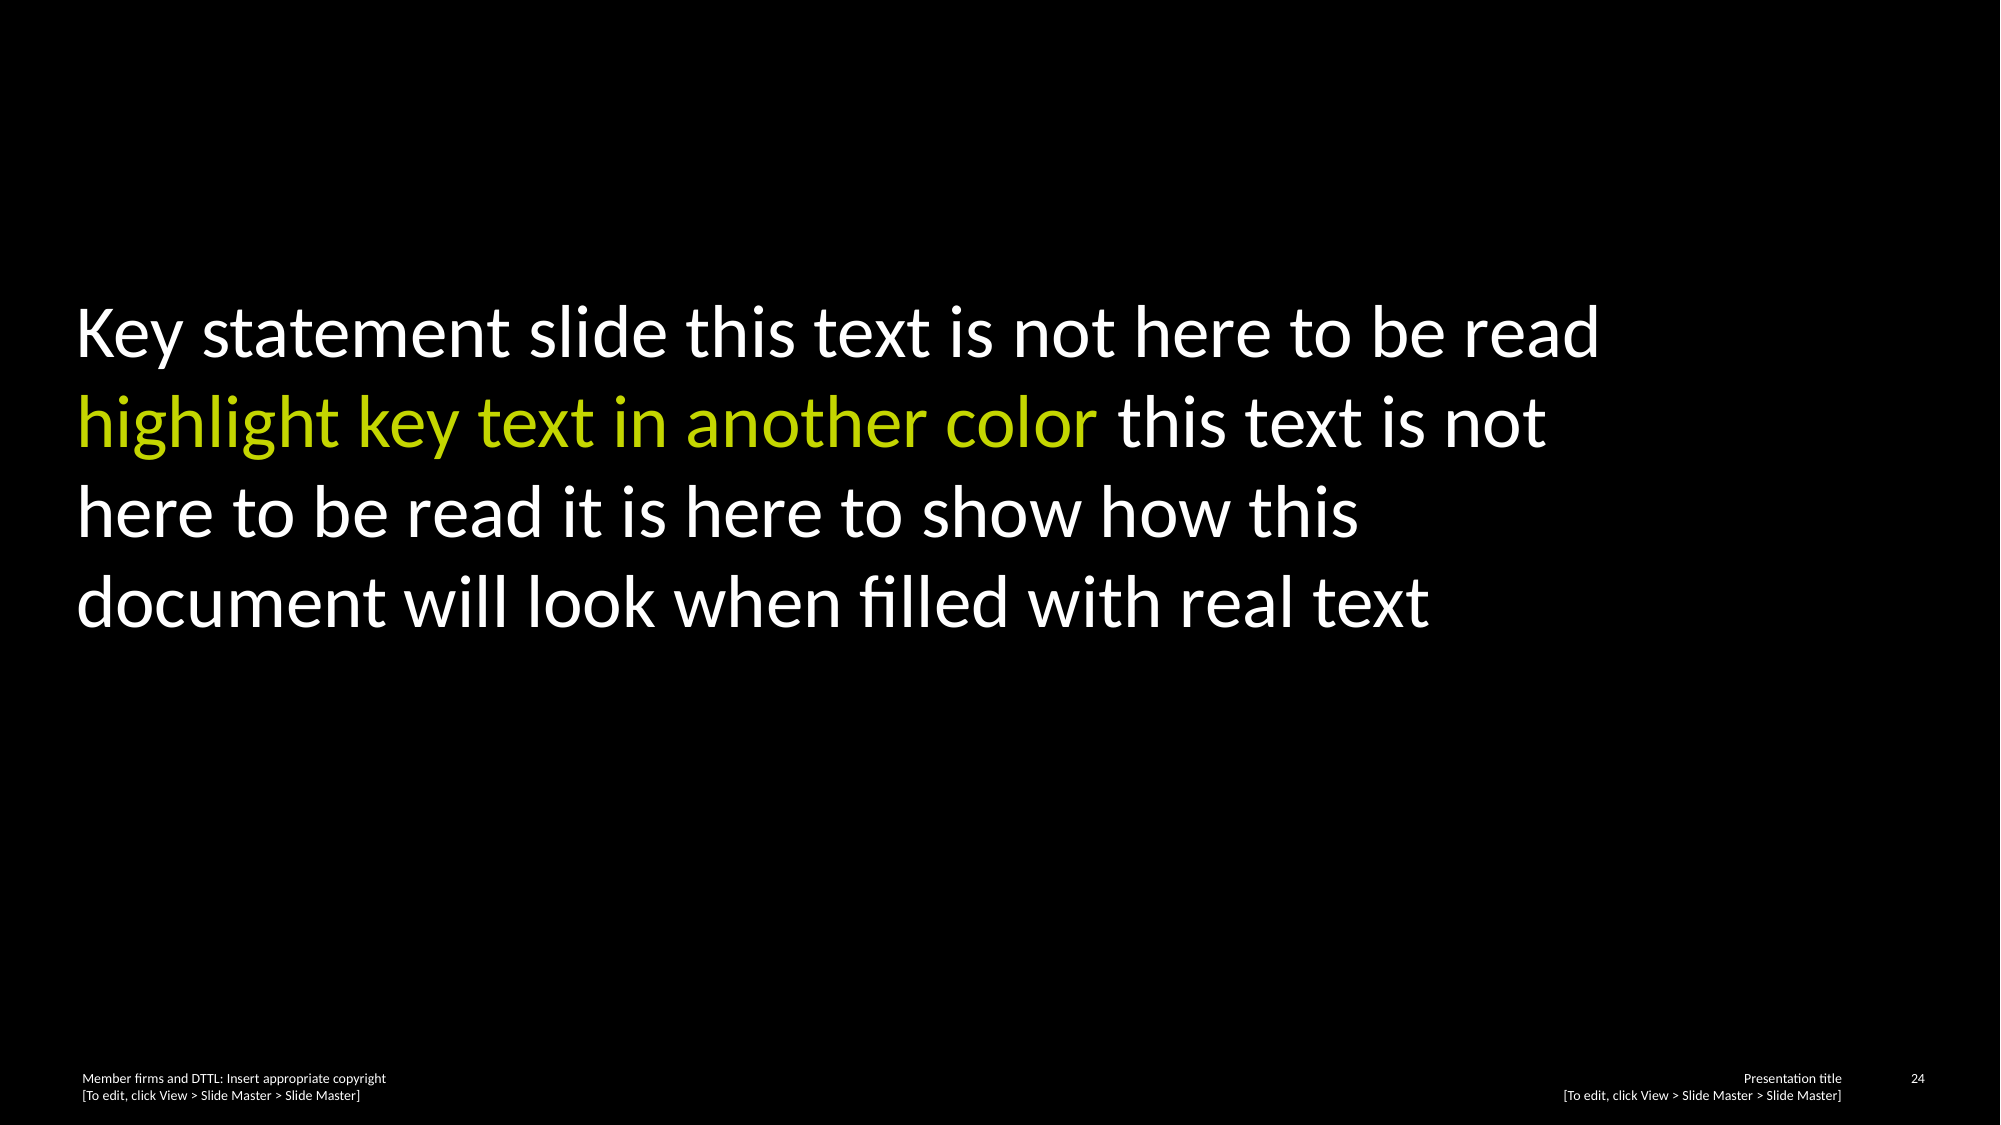

Key statement slide this text is not here to be read highlight key text in another color this text is not here to be read it is here to show how this document will look when filled with real text